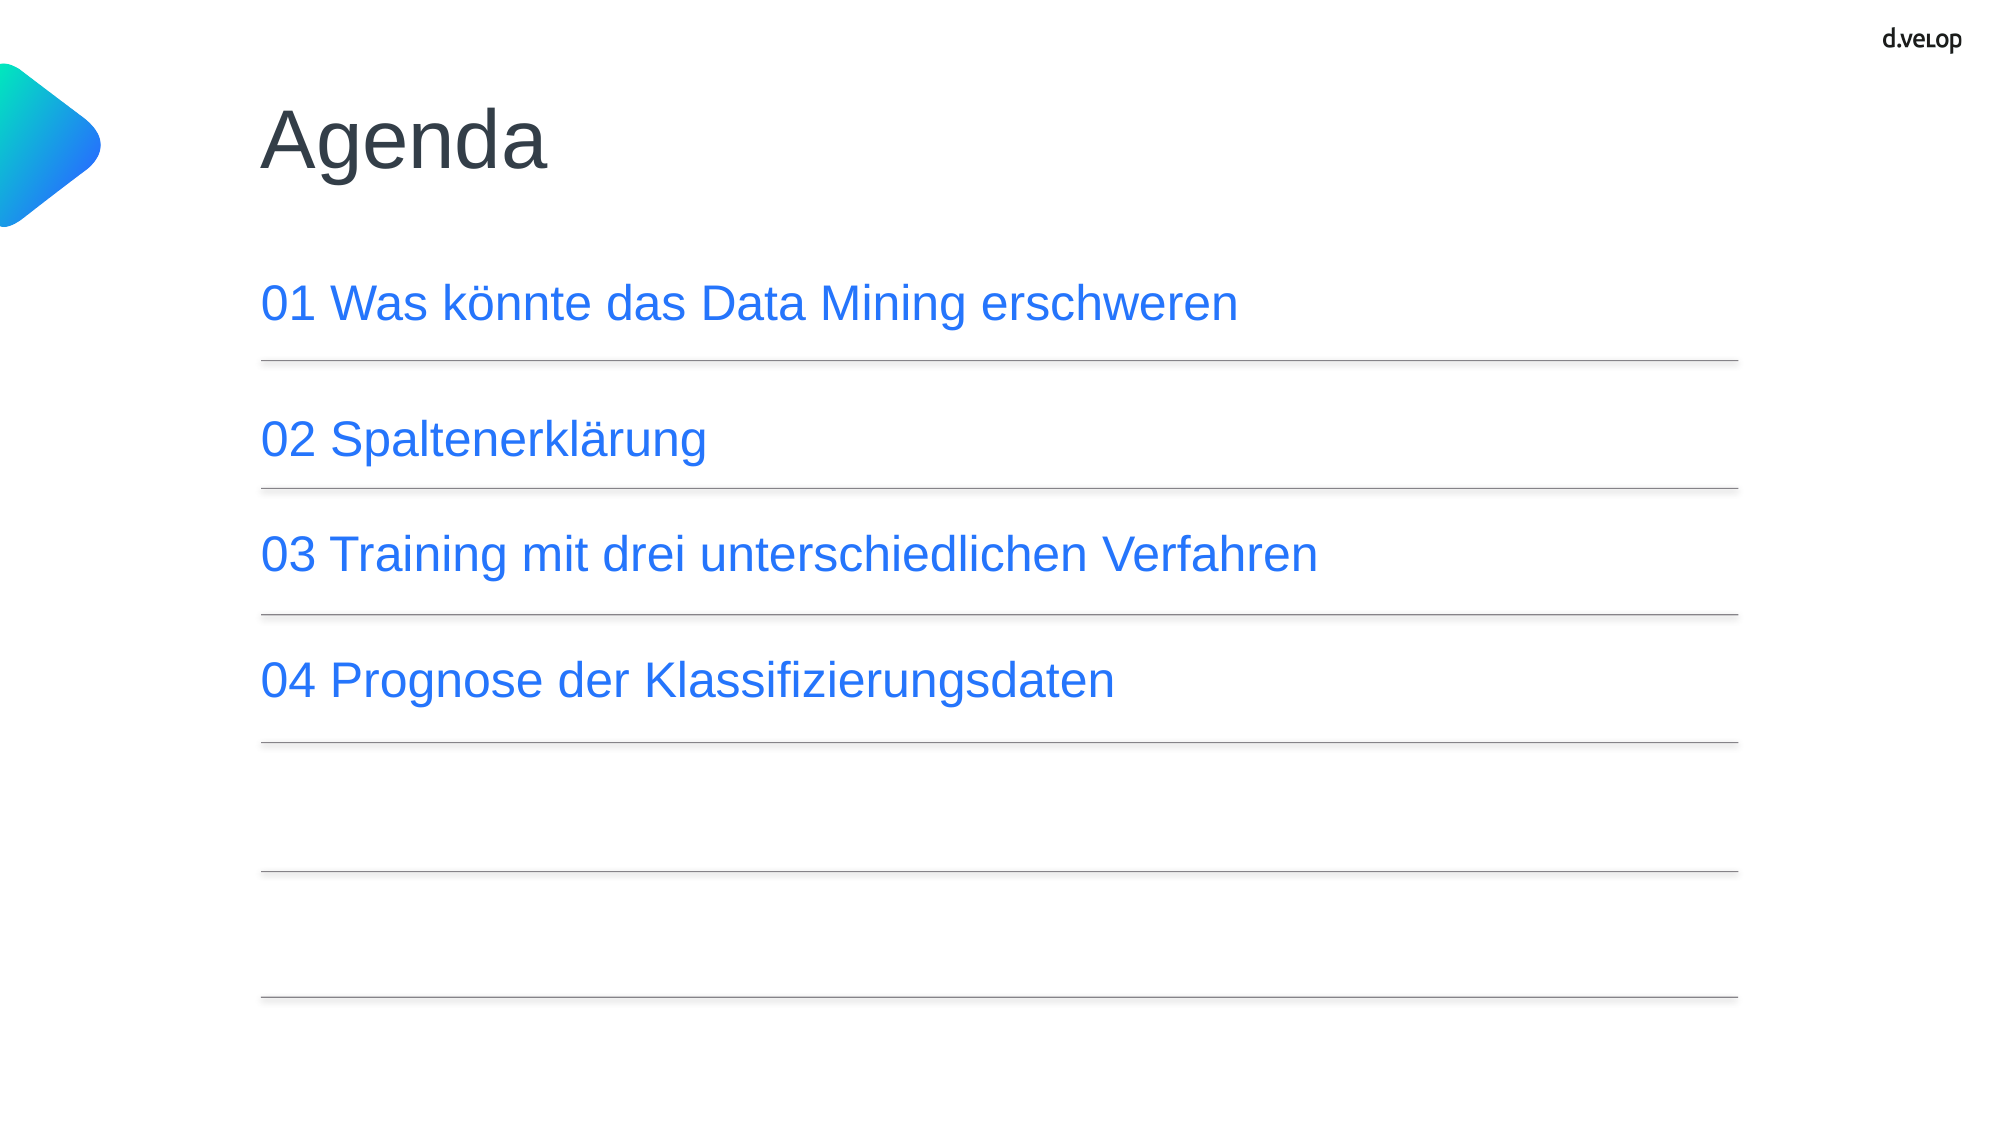

Agenda
01 Was könnte das Data Mining erschweren

02 Spaltenerklärung

03 Training mit drei unterschiedlichen Verfahren

04 Prognose der Klassifizierungsdaten